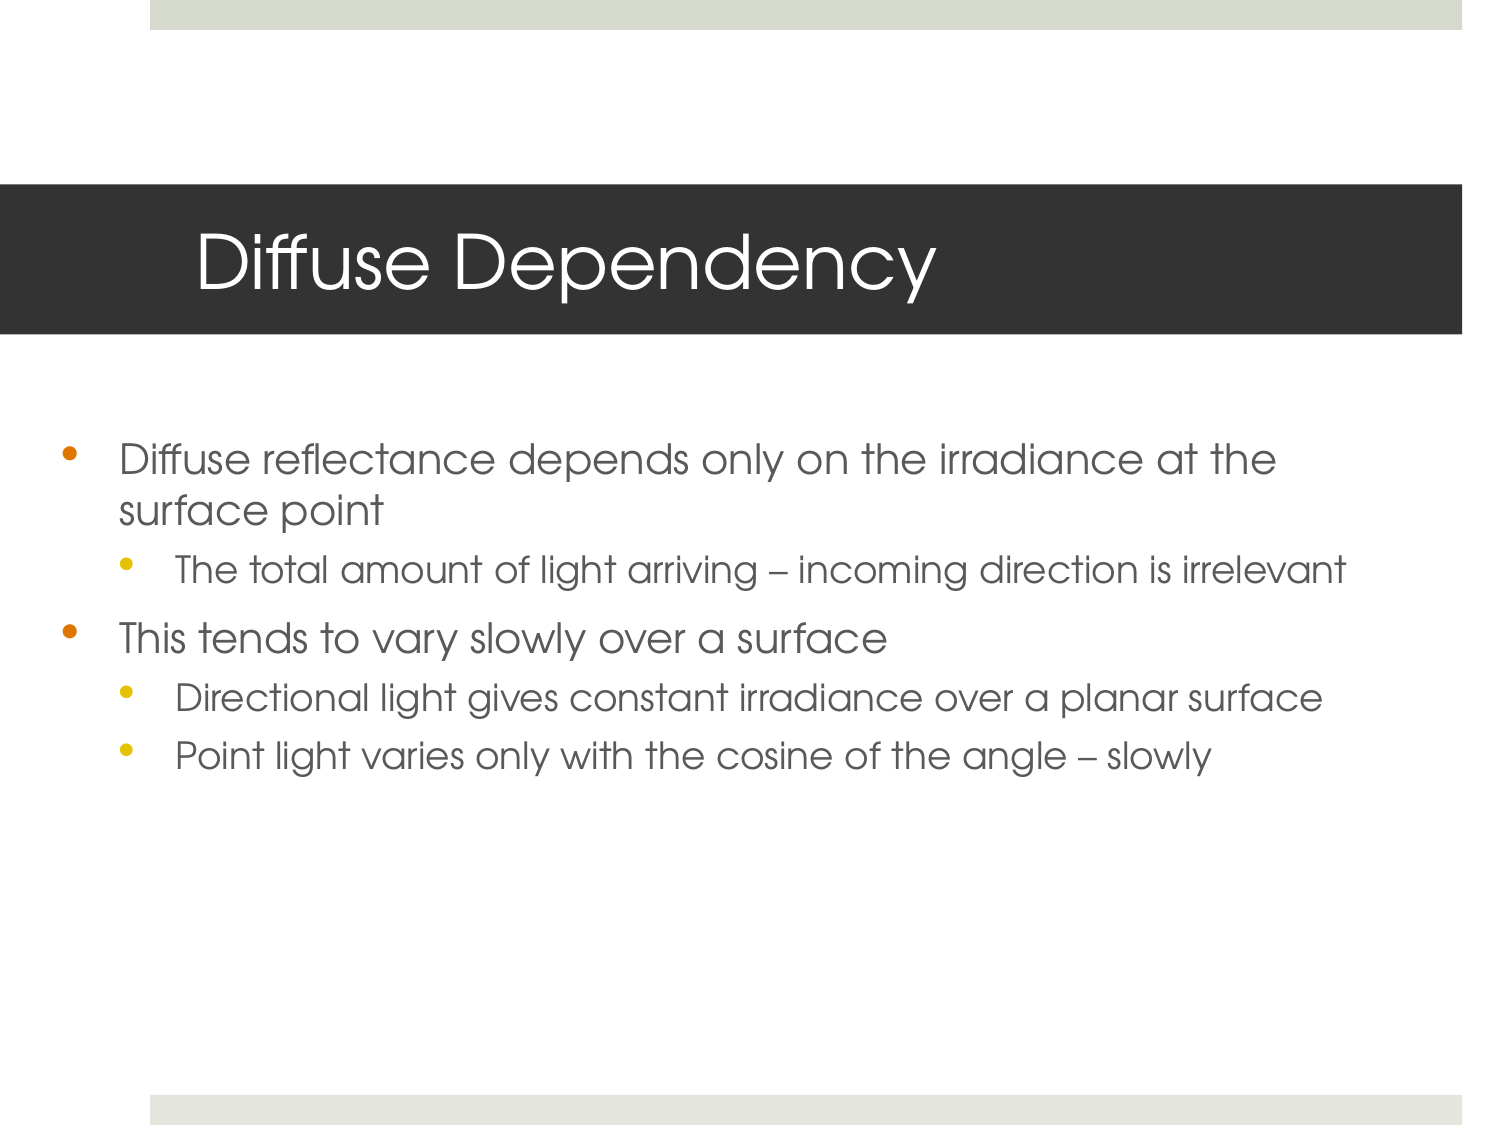

# Diffuse Dependency
Diffuse reflectance depends only on the irradiance at the surface point
The total amount of light arriving – incoming direction is irrelevant
This tends to vary slowly over a surface
Directional light gives constant irradiance over a planar surface
Point light varies only with the cosine of the angle – slowly